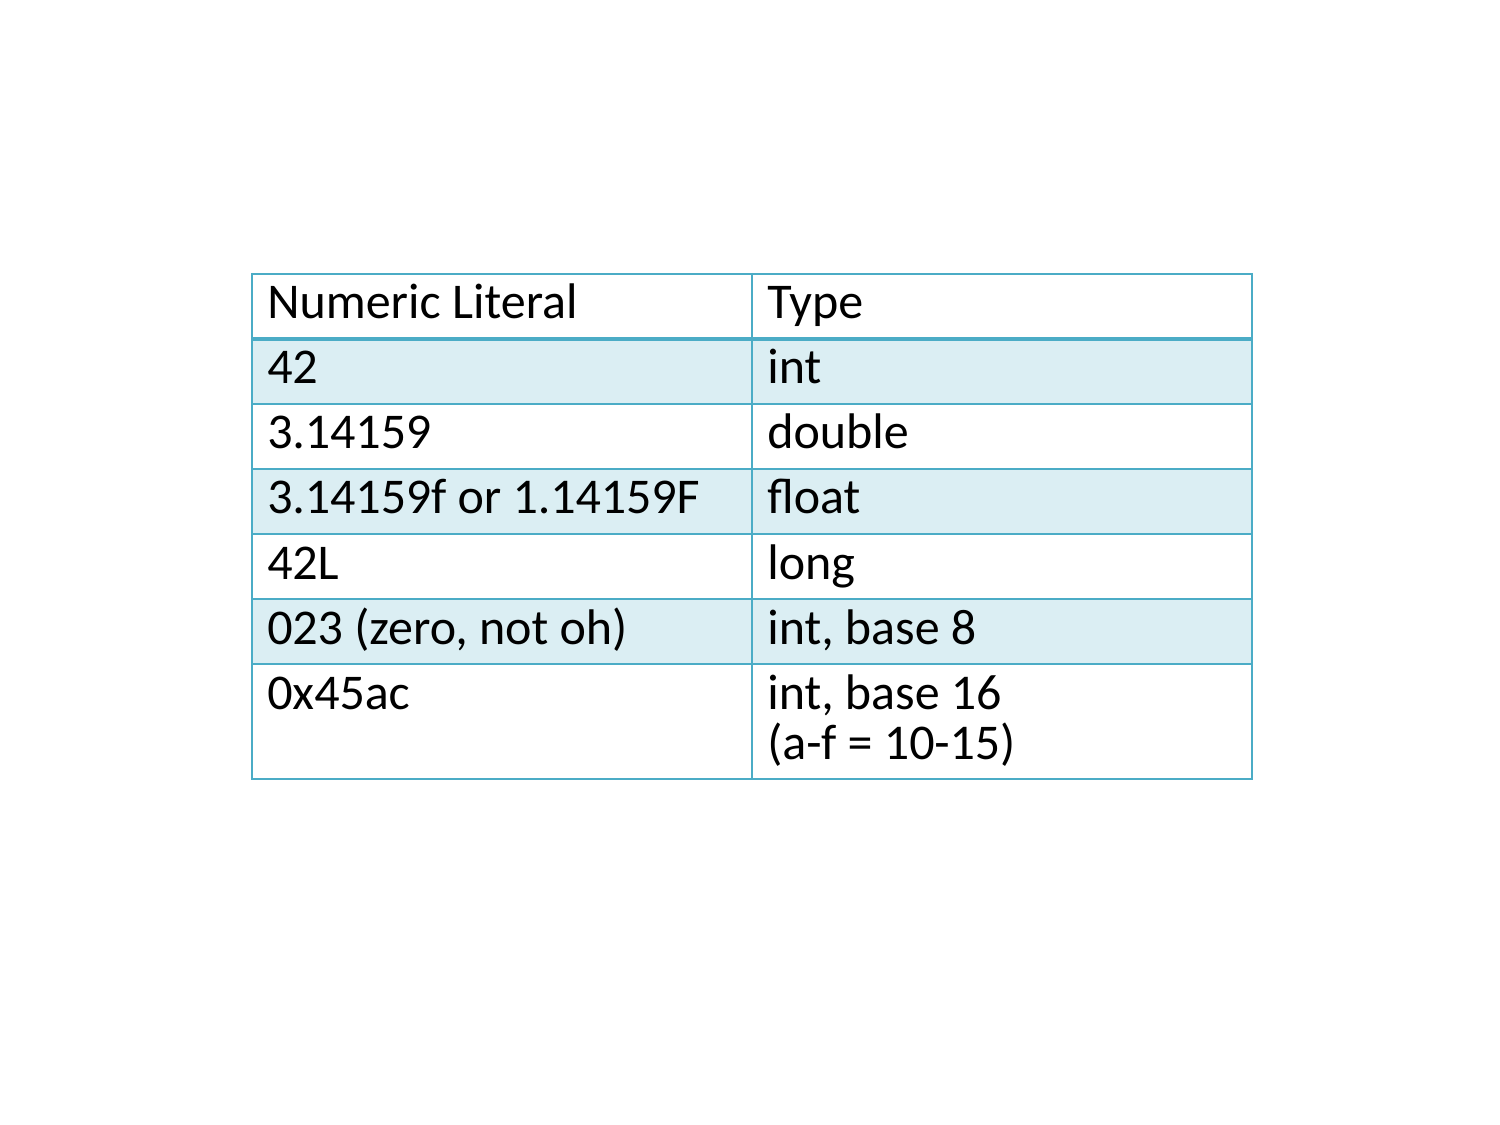

| Numeric Literal | Type |
| --- | --- |
| 42 | int |
| 3.14159 | double |
| 3.14159f or 1.14159F | float |
| 42L | long |
| 023 (zero, not oh) | int, base 8 |
| 0x45ac | int, base 16 (a-f = 10-15) |